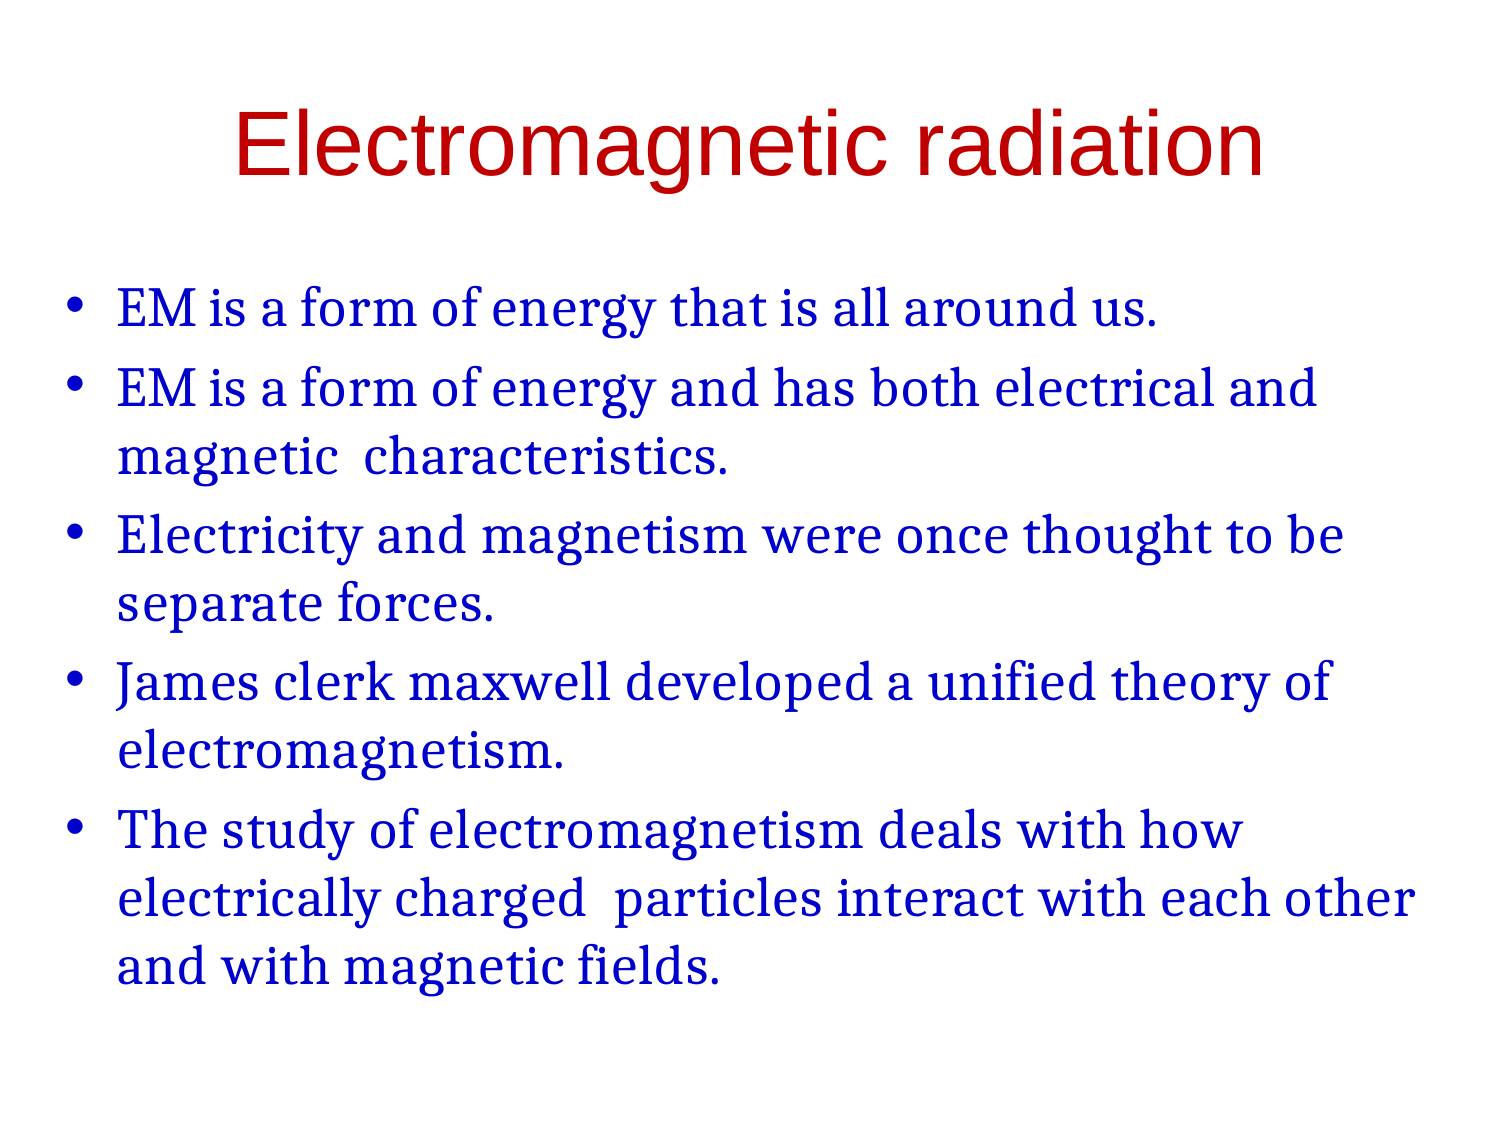

# Electromagnetic radiation
EM is a form of energy that is all around us.
EM is a form of energy and has both electrical and magnetic  characteristics.
Electricity and magnetism were once thought to be separate forces.
James clerk maxwell developed a unified theory of  electromagnetism.
The study of electromagnetism deals with how electrically charged  particles interact with each other and with magnetic fields.